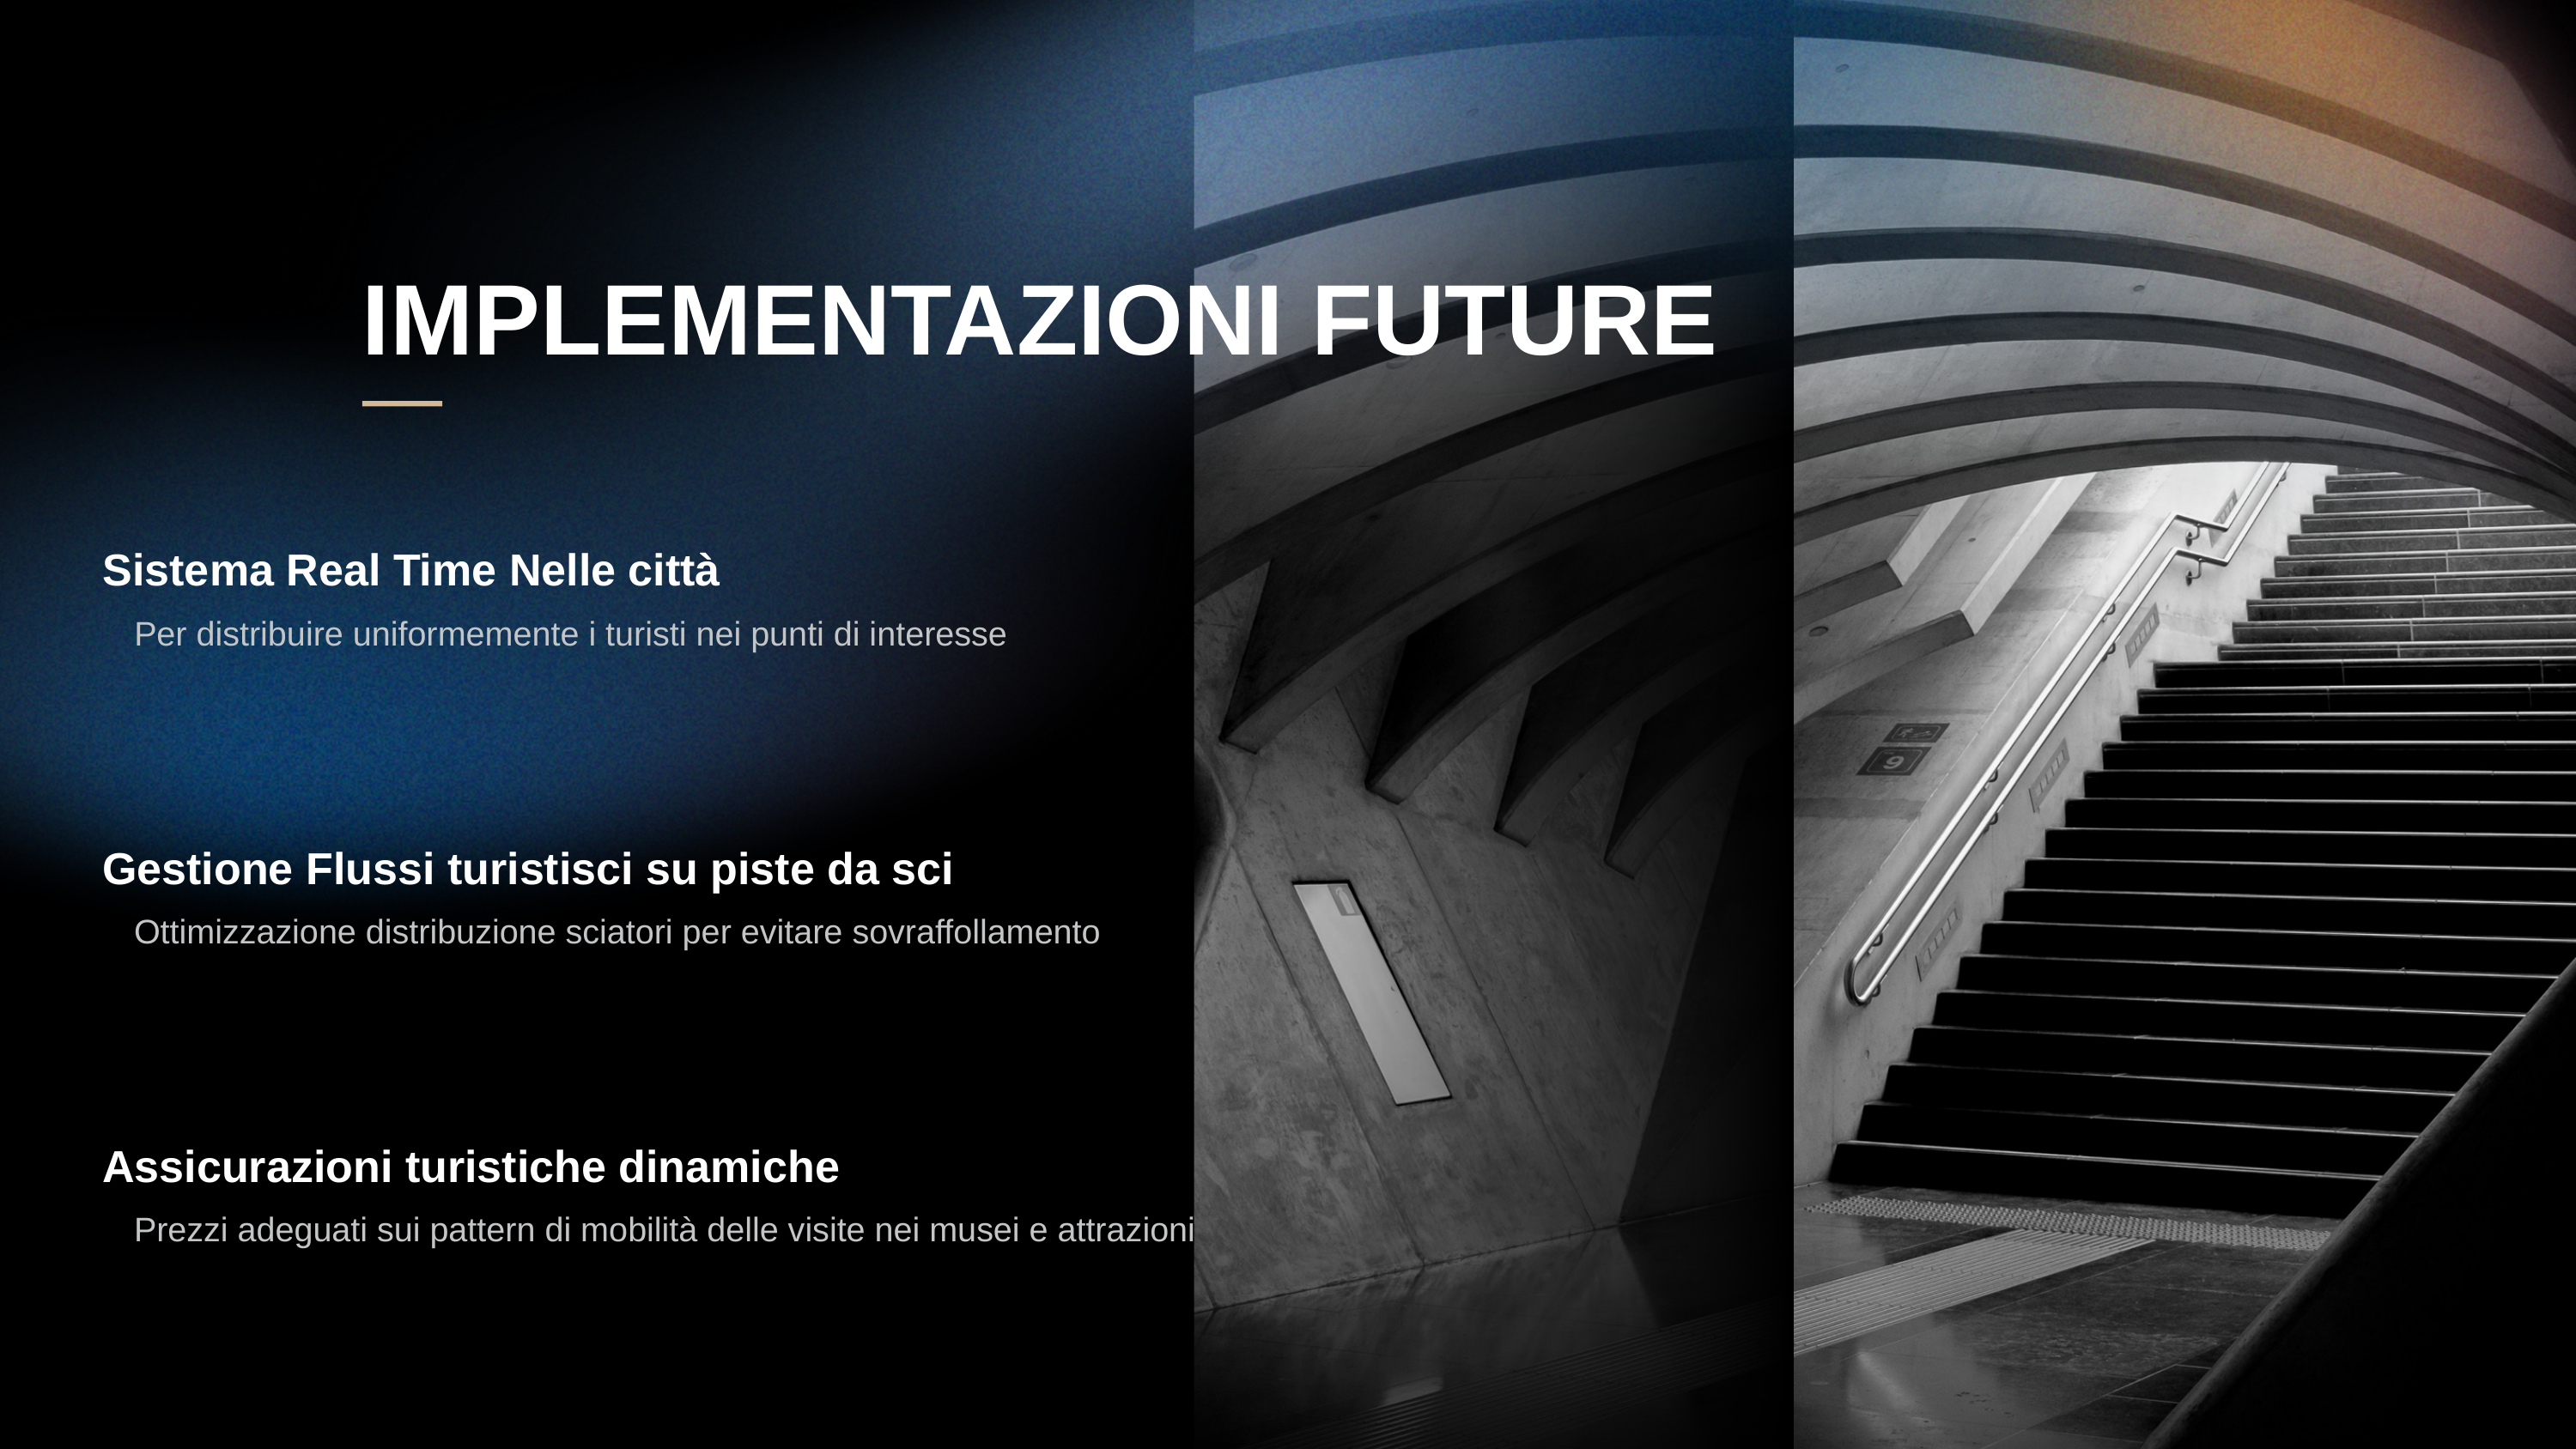

IMPLEMENTAZIONI FUTURE

Sistema Real Time Nelle città
Per distribuire uniformemente i turisti nei punti di interesse
Gestione Flussi turistisci su piste da sci
Ottimizzazione distribuzione sciatori per evitare sovraffollamento
Assicurazioni turistiche dinamiche
Prezzi adeguati sui pattern di mobilità delle visite nei musei e attrazioni